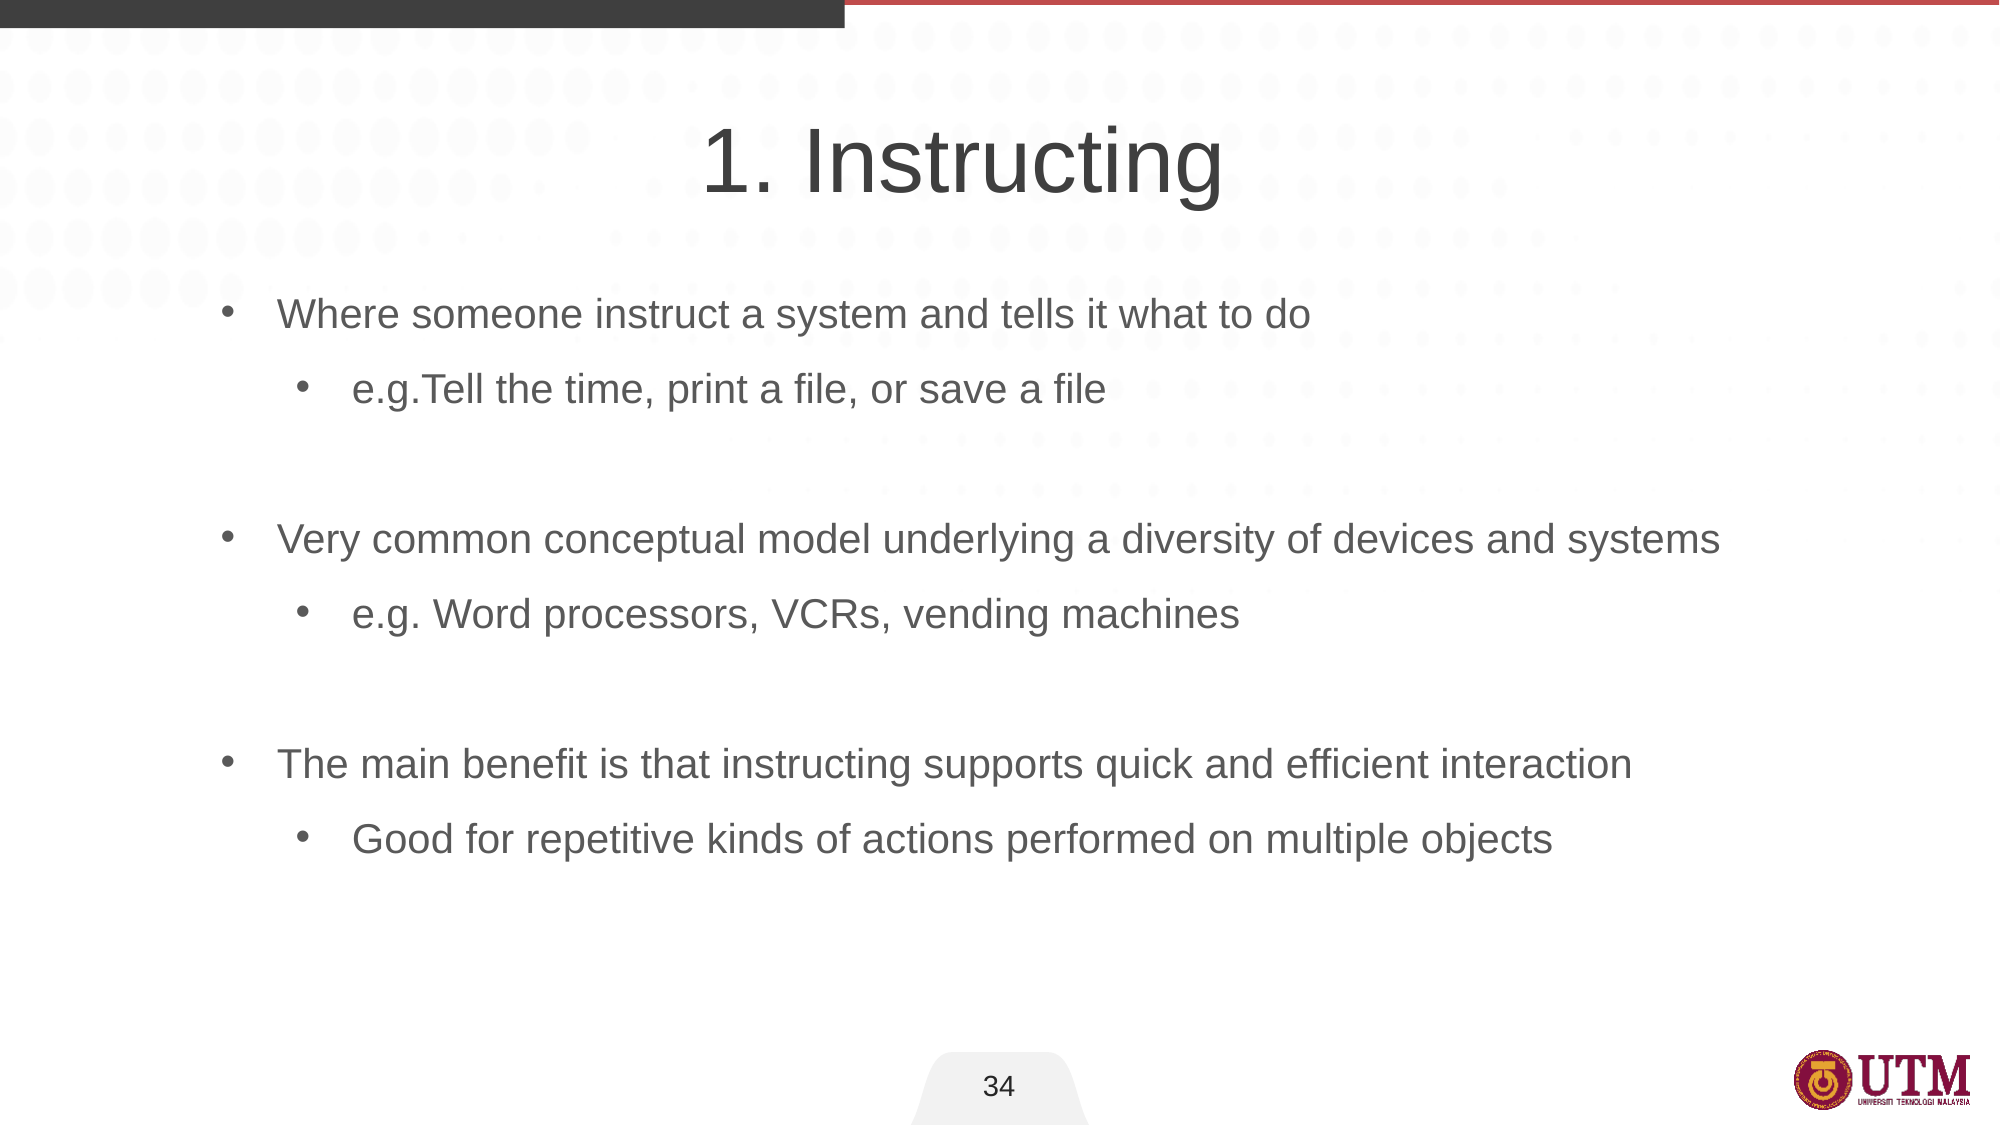

1. Instructing
Where someone instruct a system and tells it what to do
e.g.Tell the time, print a file, or save a file

Very common conceptual model underlying a diversity of devices and systems
e.g. Word processors, VCRs, vending machines

The main benefit is that instructing supports quick and efficient interaction
Good for repetitive kinds of actions performed on multiple objects
34